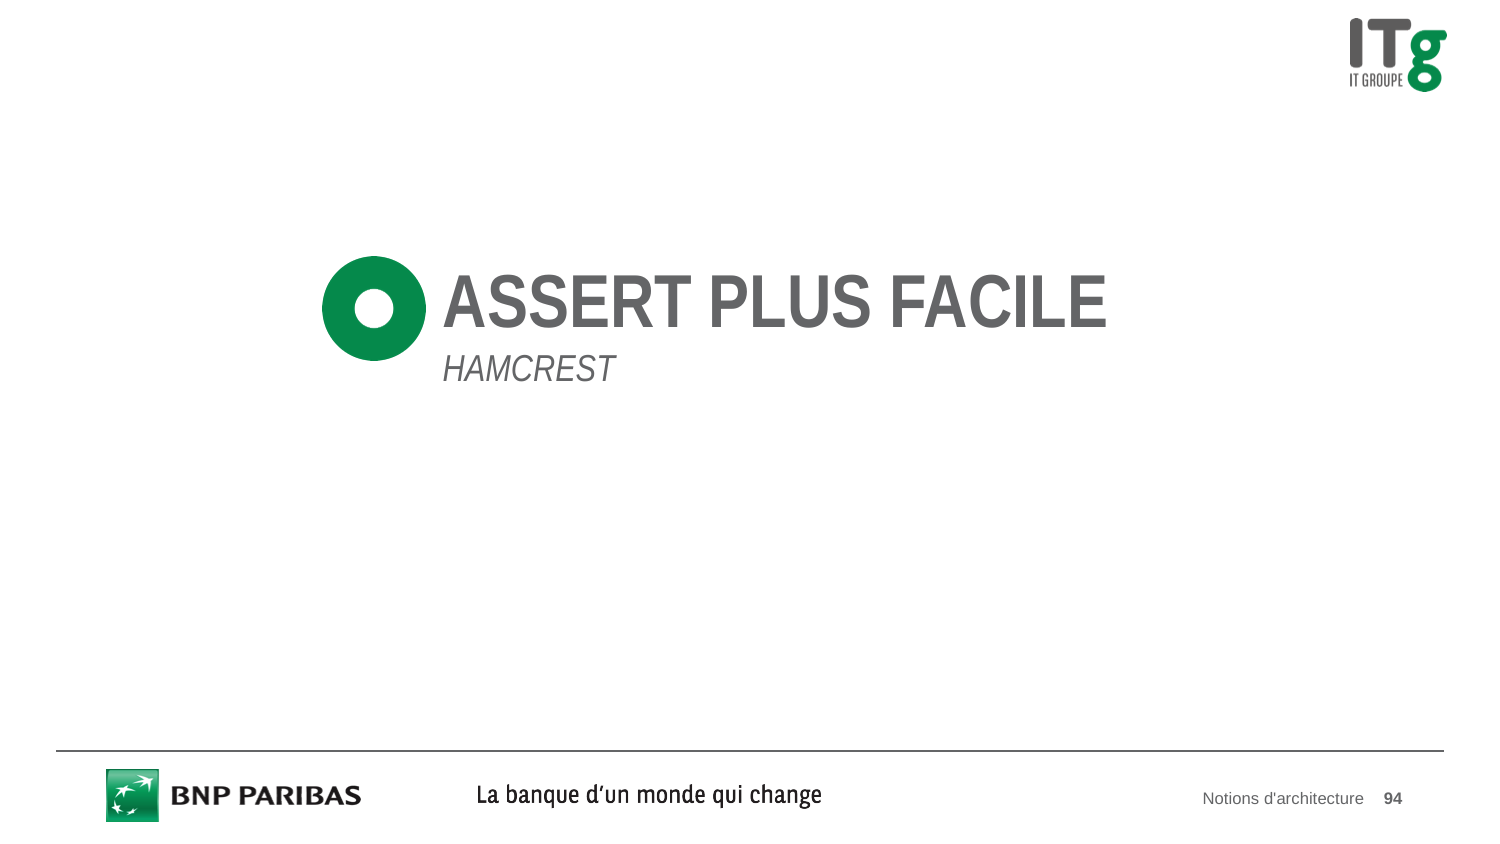

# Assert plus facile
Hamcrest
Notions d'architecture
94